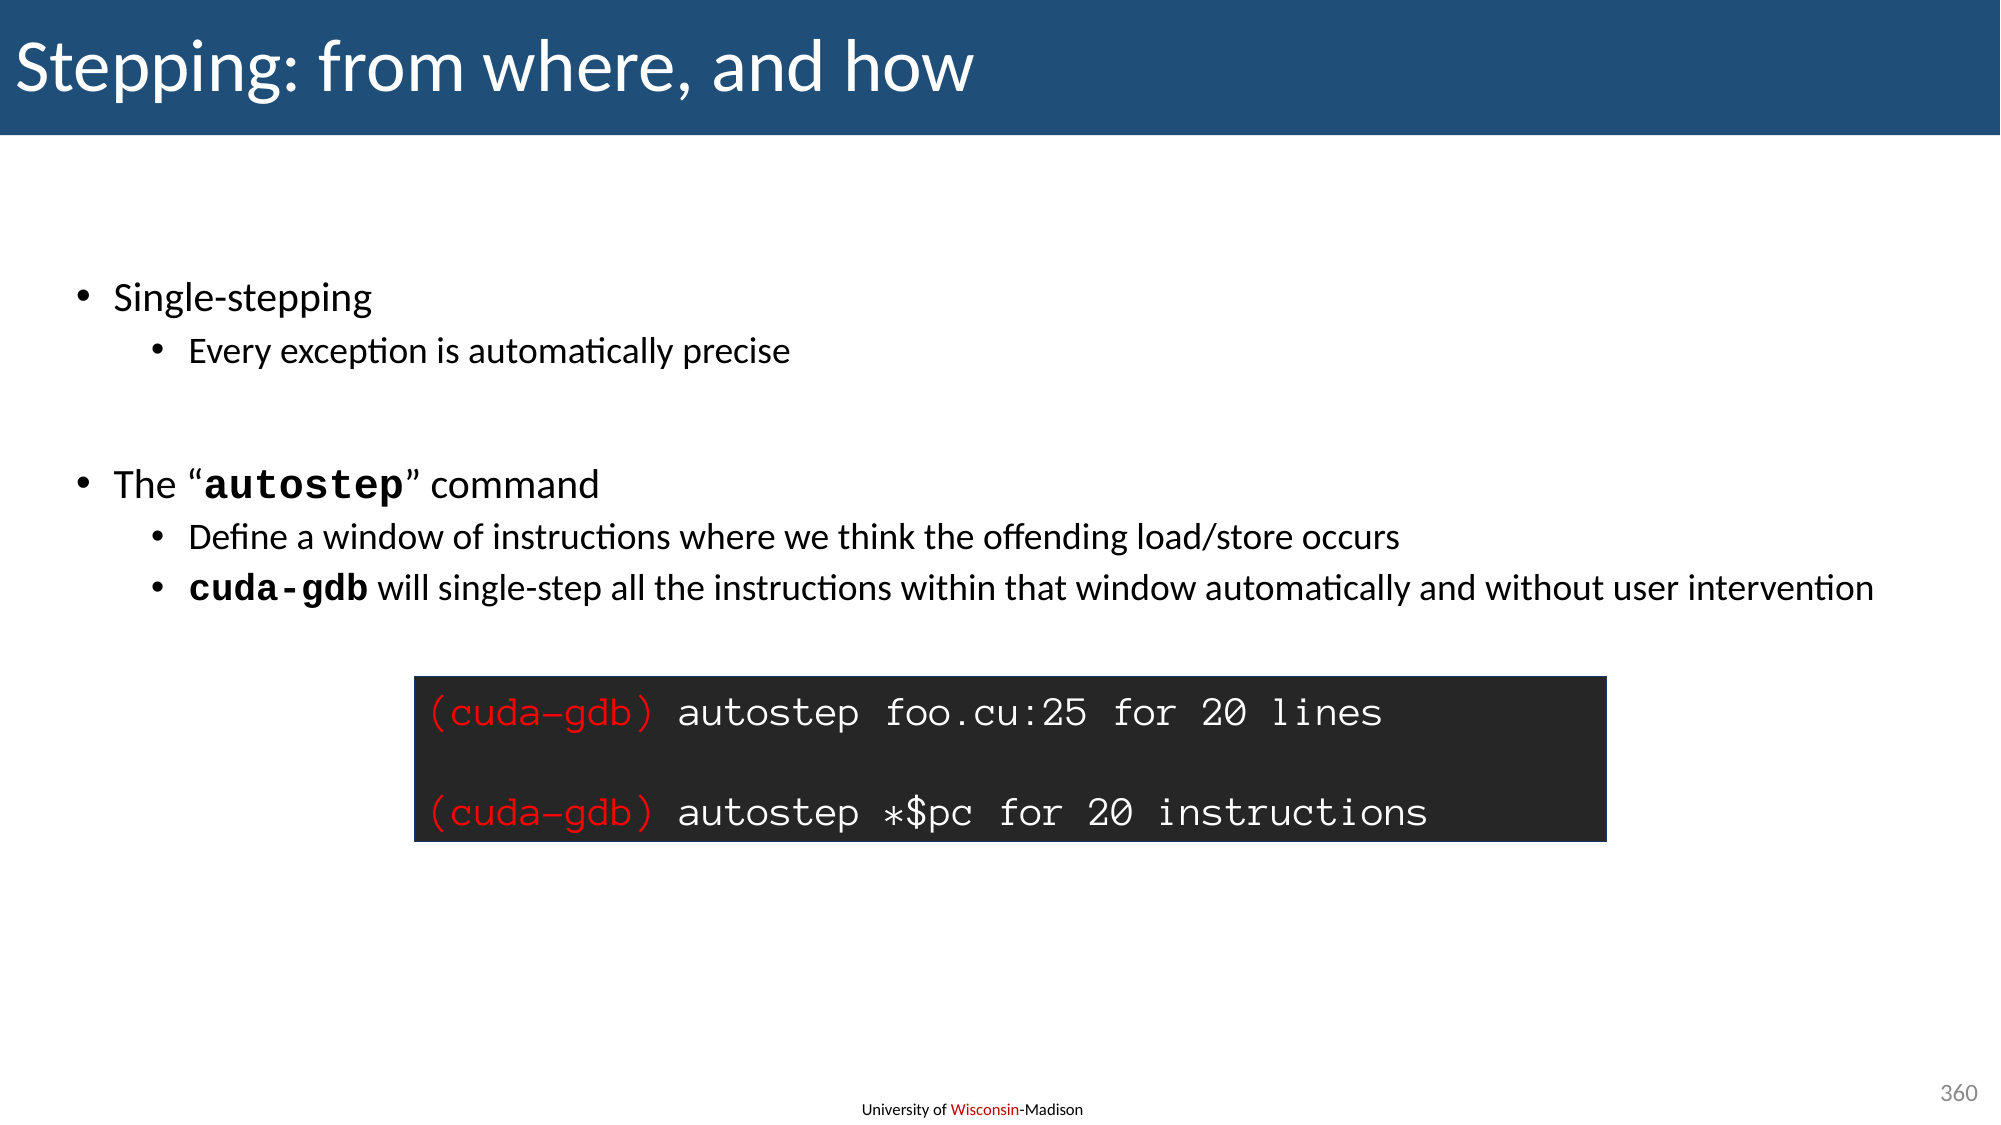

# Stepping: from where, and how
Single-stepping
Every exception is automatically precise

The “autostep” command
Define a window of instructions where we think the offending load/store occurs
cuda-gdb will single-step all the instructions within that window automatically and without user intervention
(cuda-gdb) autostep foo.cu:25 for 20 lines

(cuda-gdb) autostep *$pc for 20 instructions
360